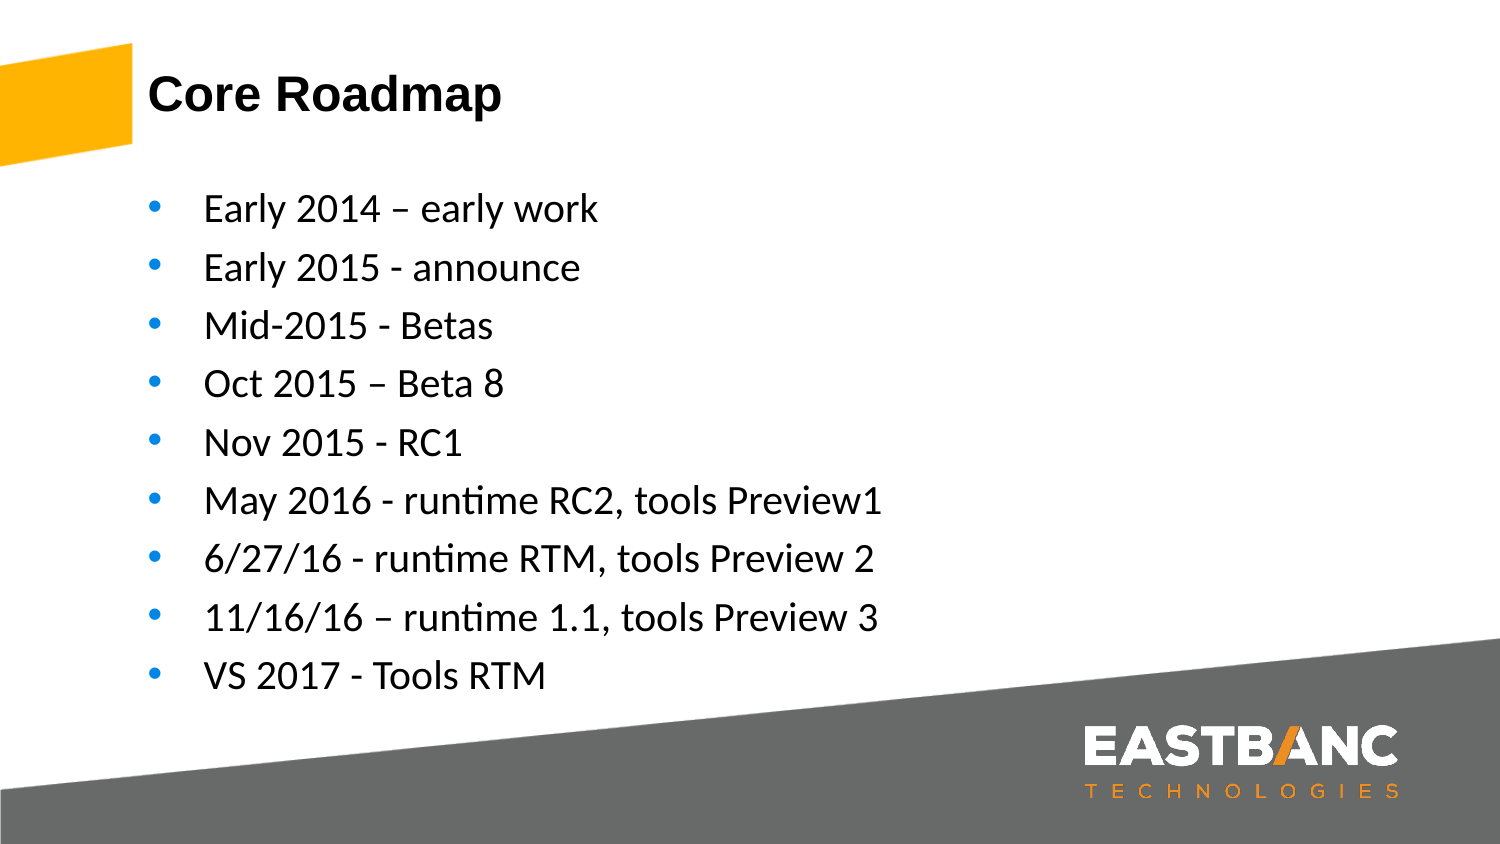

# Core Roadmap
Early 2014 – early work
Early 2015 - announce
Mid-2015 - Betas
Oct 2015 – Beta 8
Nov 2015 - RC1
May 2016 - runtime RC2, tools Preview1
6/27/16 - runtime RTM, tools Preview 2
11/16/16 – runtime 1.1, tools Preview 3
VS 2017 - Tools RTM